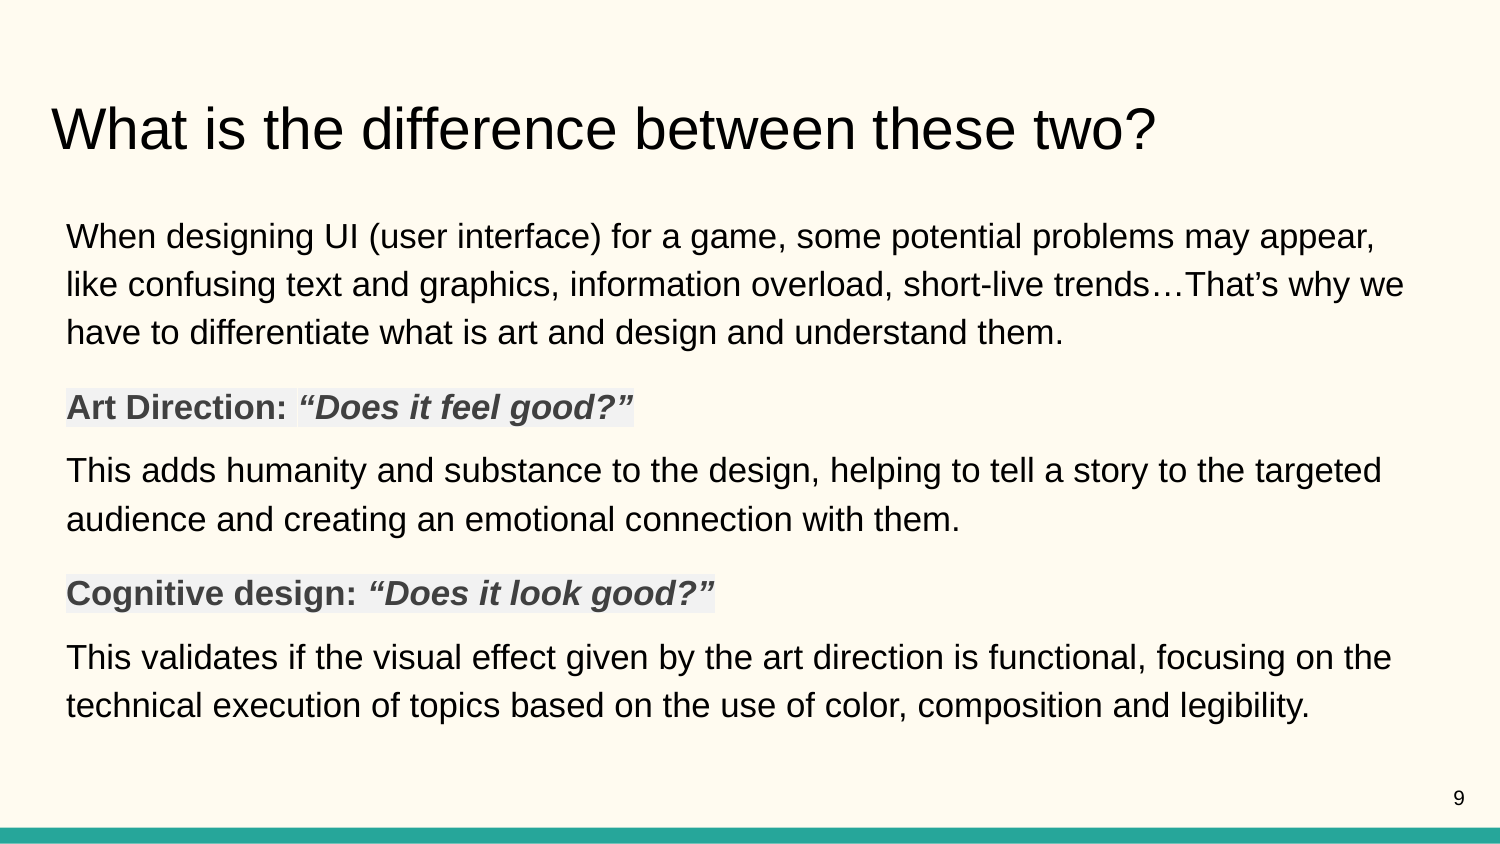

# What is the difference between these two?
When designing UI (user interface) for a game, some potential problems may appear, like confusing text and graphics, information overload, short-live trends…That’s why we have to differentiate what is art and design and understand them.
Art Direction: “Does it feel good?”
This adds humanity and substance to the design, helping to tell a story to the targeted audience and creating an emotional connection with them.
Cognitive design: “Does it look good?”
This validates if the visual effect given by the art direction is functional, focusing on the technical execution of topics based on the use of color, composition and legibility.

9